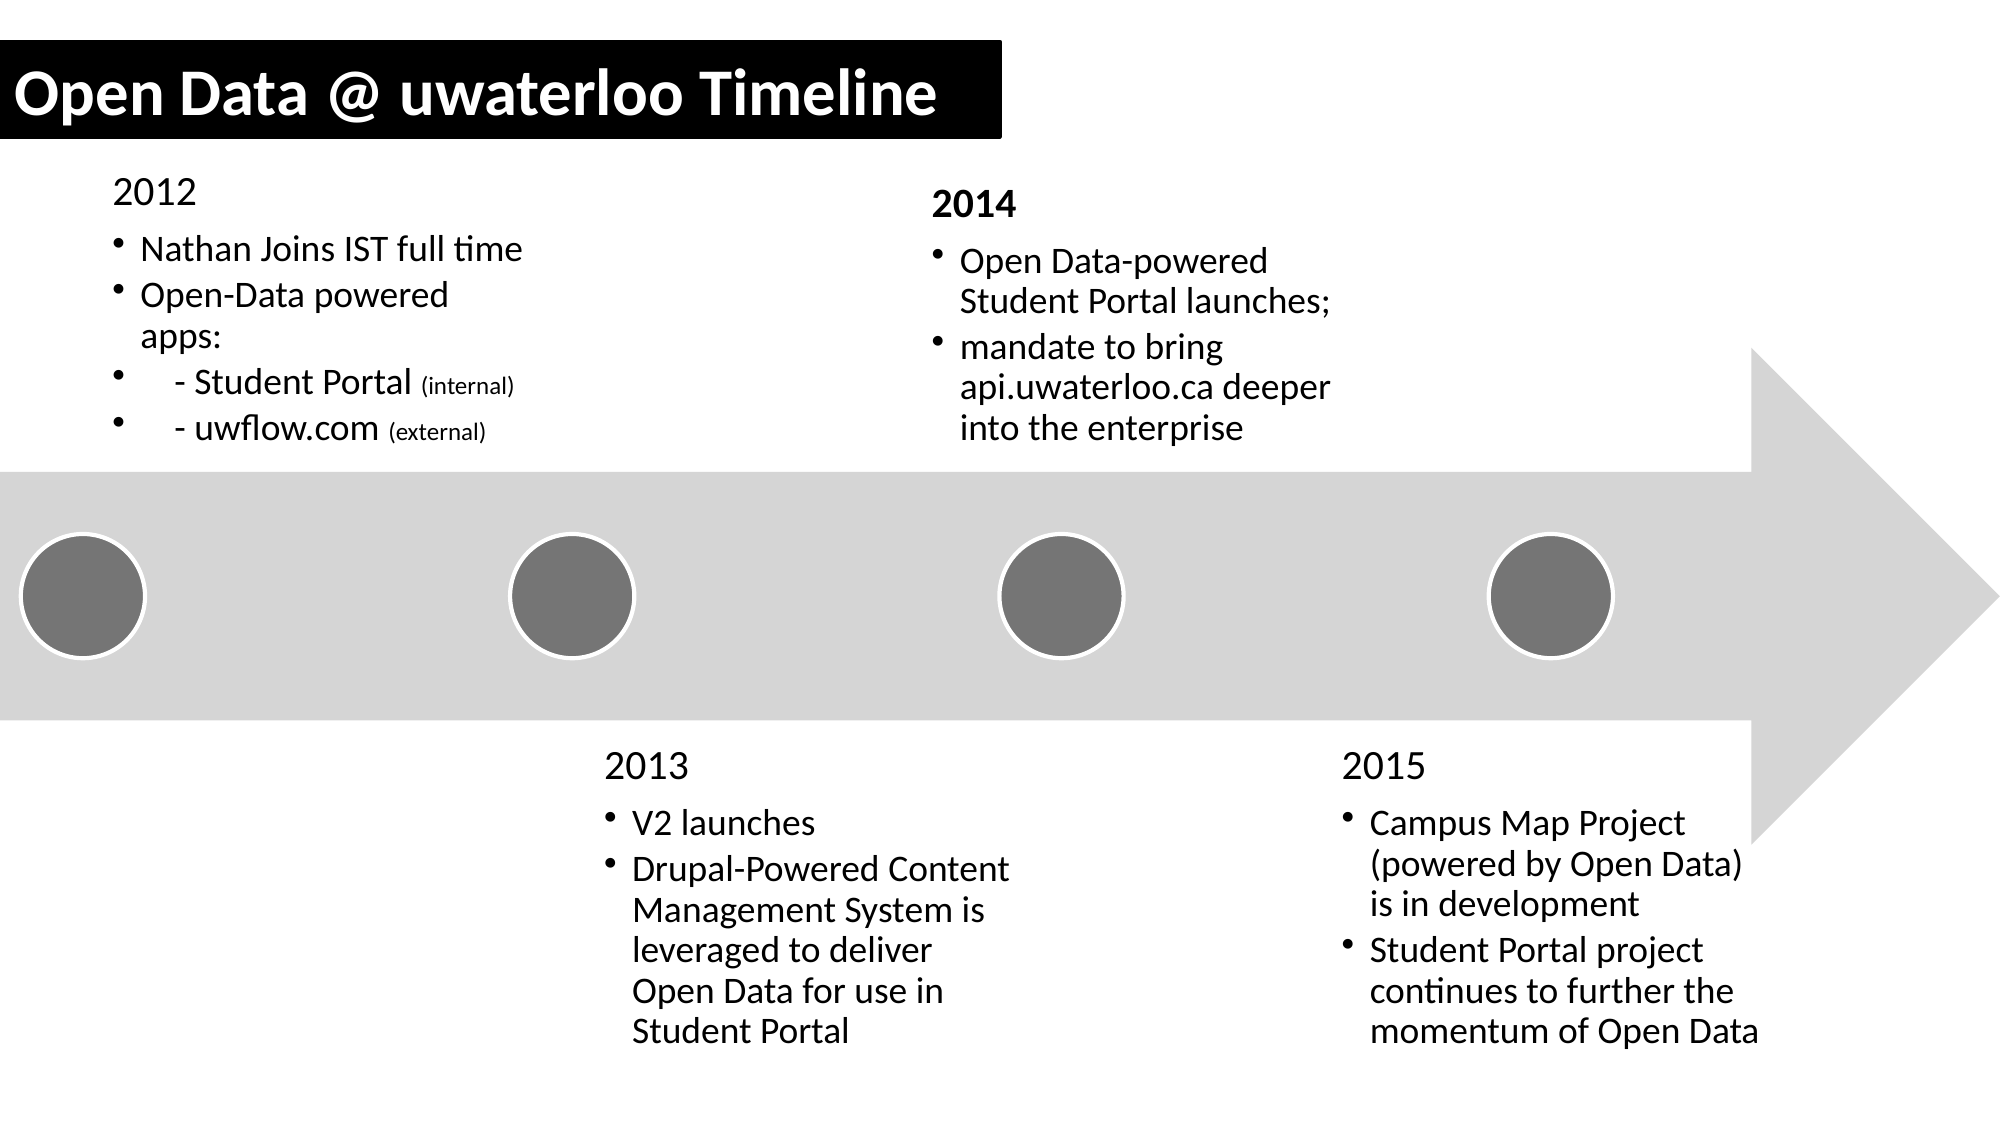

2012
Nathan Joins IST full time
Open-Data powered apps:
    - Student Portal (internal)
    - uwflow.com (external)
2013
V2 launches
Drupal-Powered Content Management System is leveraged to deliver Open Data for use in Student Portal
2014
Open Data-powered Student Portal launches;
mandate to bring api.uwaterloo.ca deeper into the enterprise
2015
Campus Map Project (powered by Open Data) is in development
Student Portal project continues to further the momentum of Open Data
Open Data @ uwaterloo Timeline